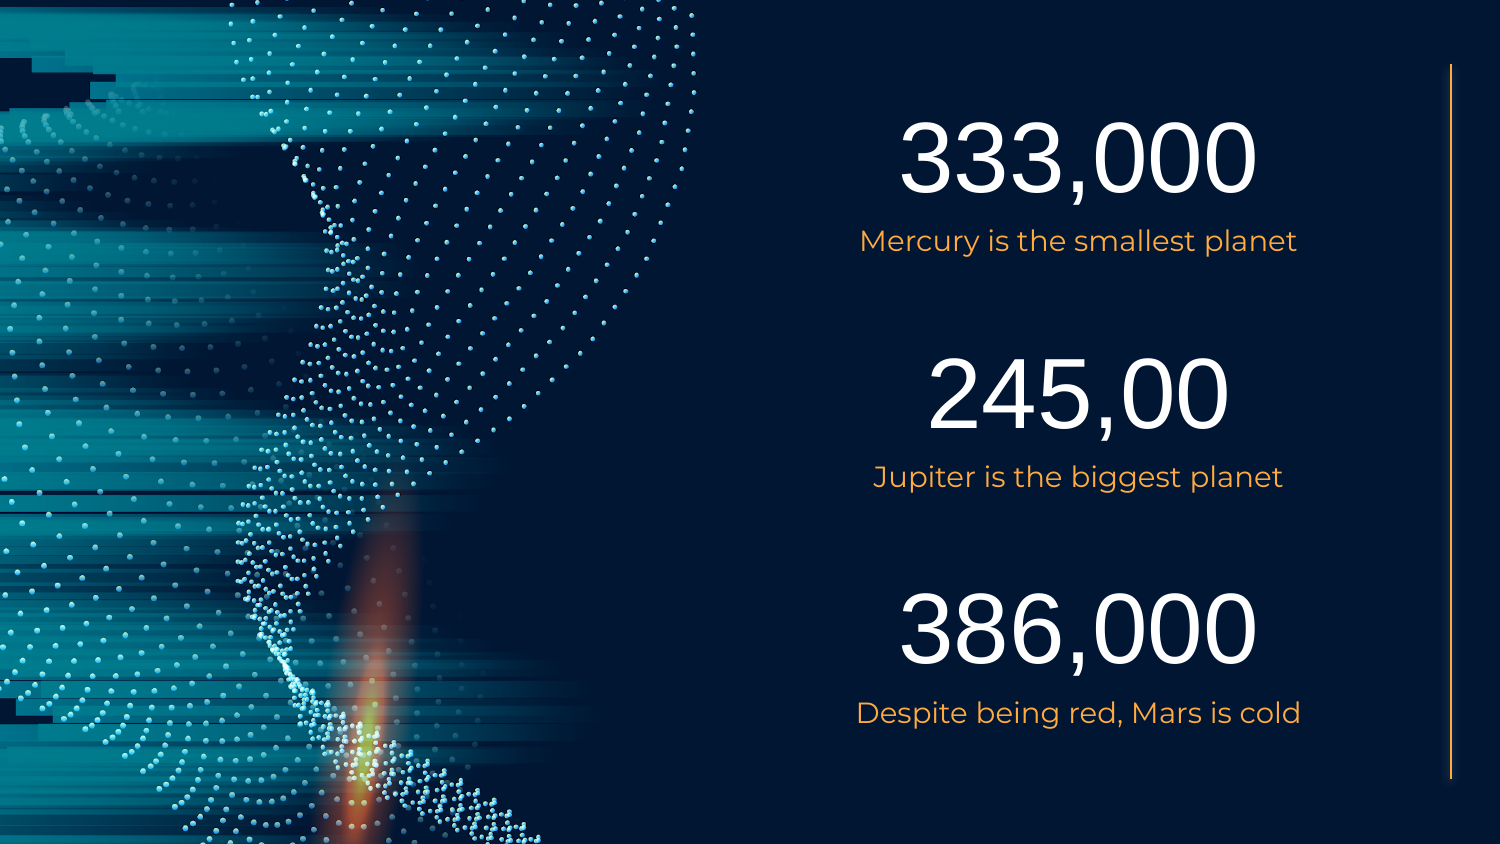

# 333,000
Mercury is the smallest planet
245,00
Jupiter is the biggest planet
386,000
Despite being red, Mars is cold